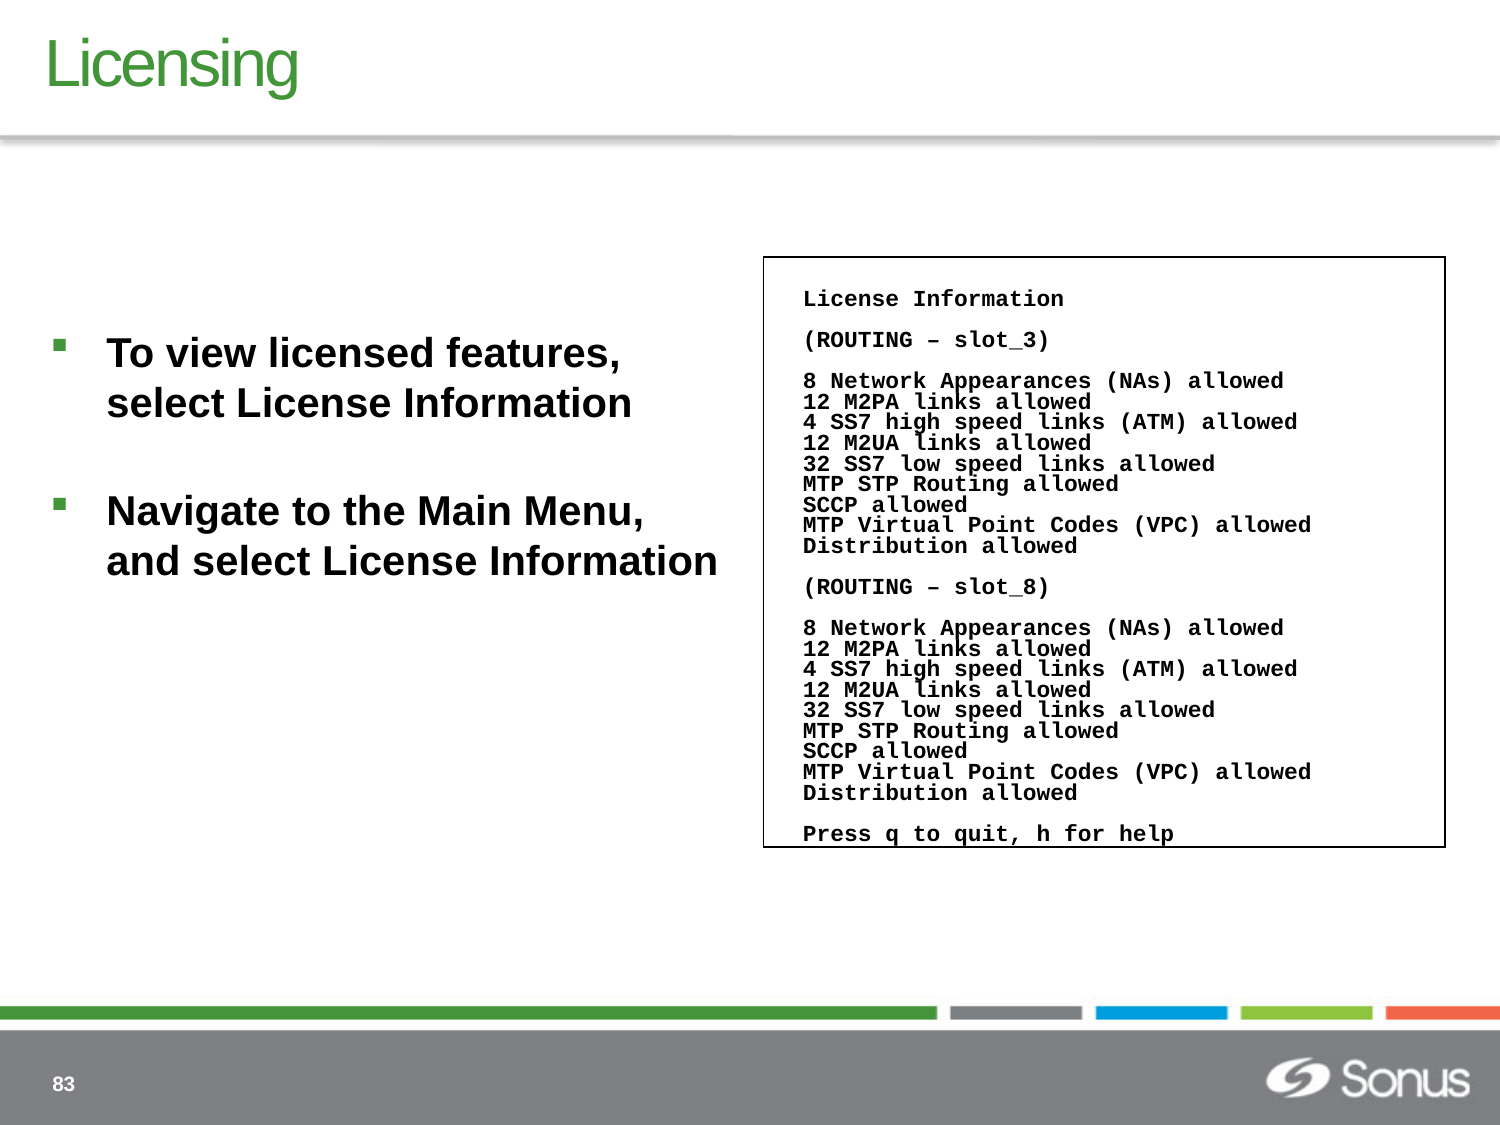

# Licensing

License Information

(ROUTING – slot_3)

8 Network Appearances (NAs) allowed
12 M2PA links allowed
4 SS7 high speed links (ATM) allowed
12 M2UA links allowed
32 SS7 low speed links allowed
MTP STP Routing allowed
SCCP allowed
MTP Virtual Point Codes (VPC) allowed
Distribution allowed

(ROUTING – slot_8)

8 Network Appearances (NAs) allowed
12 M2PA links allowed
4 SS7 high speed links (ATM) allowed
12 M2UA links allowed
32 SS7 low speed links allowed
MTP STP Routing allowed
SCCP allowed
MTP Virtual Point Codes (VPC) allowed
Distribution allowed

Press q to quit, h for help
To view licensed features, select License Information
Navigate to the Main Menu, and select License Information